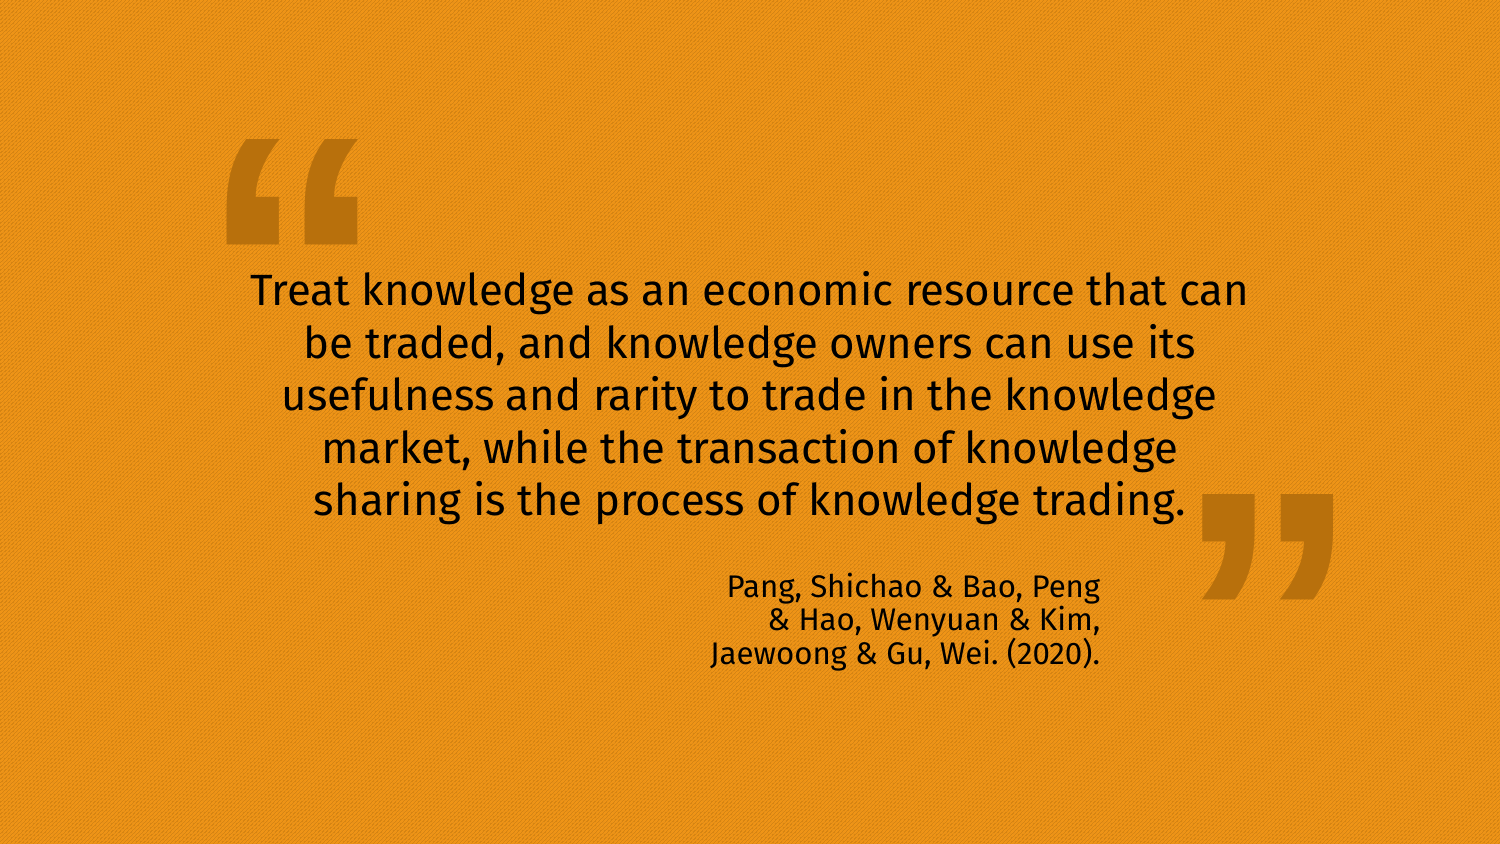

“
# Treat knowledge as an economic resource that can be traded, and knowledge owners can use its usefulness and rarity to trade in the knowledge market, while the transaction of knowledge sharing is the process of knowledge trading.
”
Pang, Shichao & Bao, Peng & Hao, Wenyuan & Kim, Jaewoong & Gu, Wei. (2020).